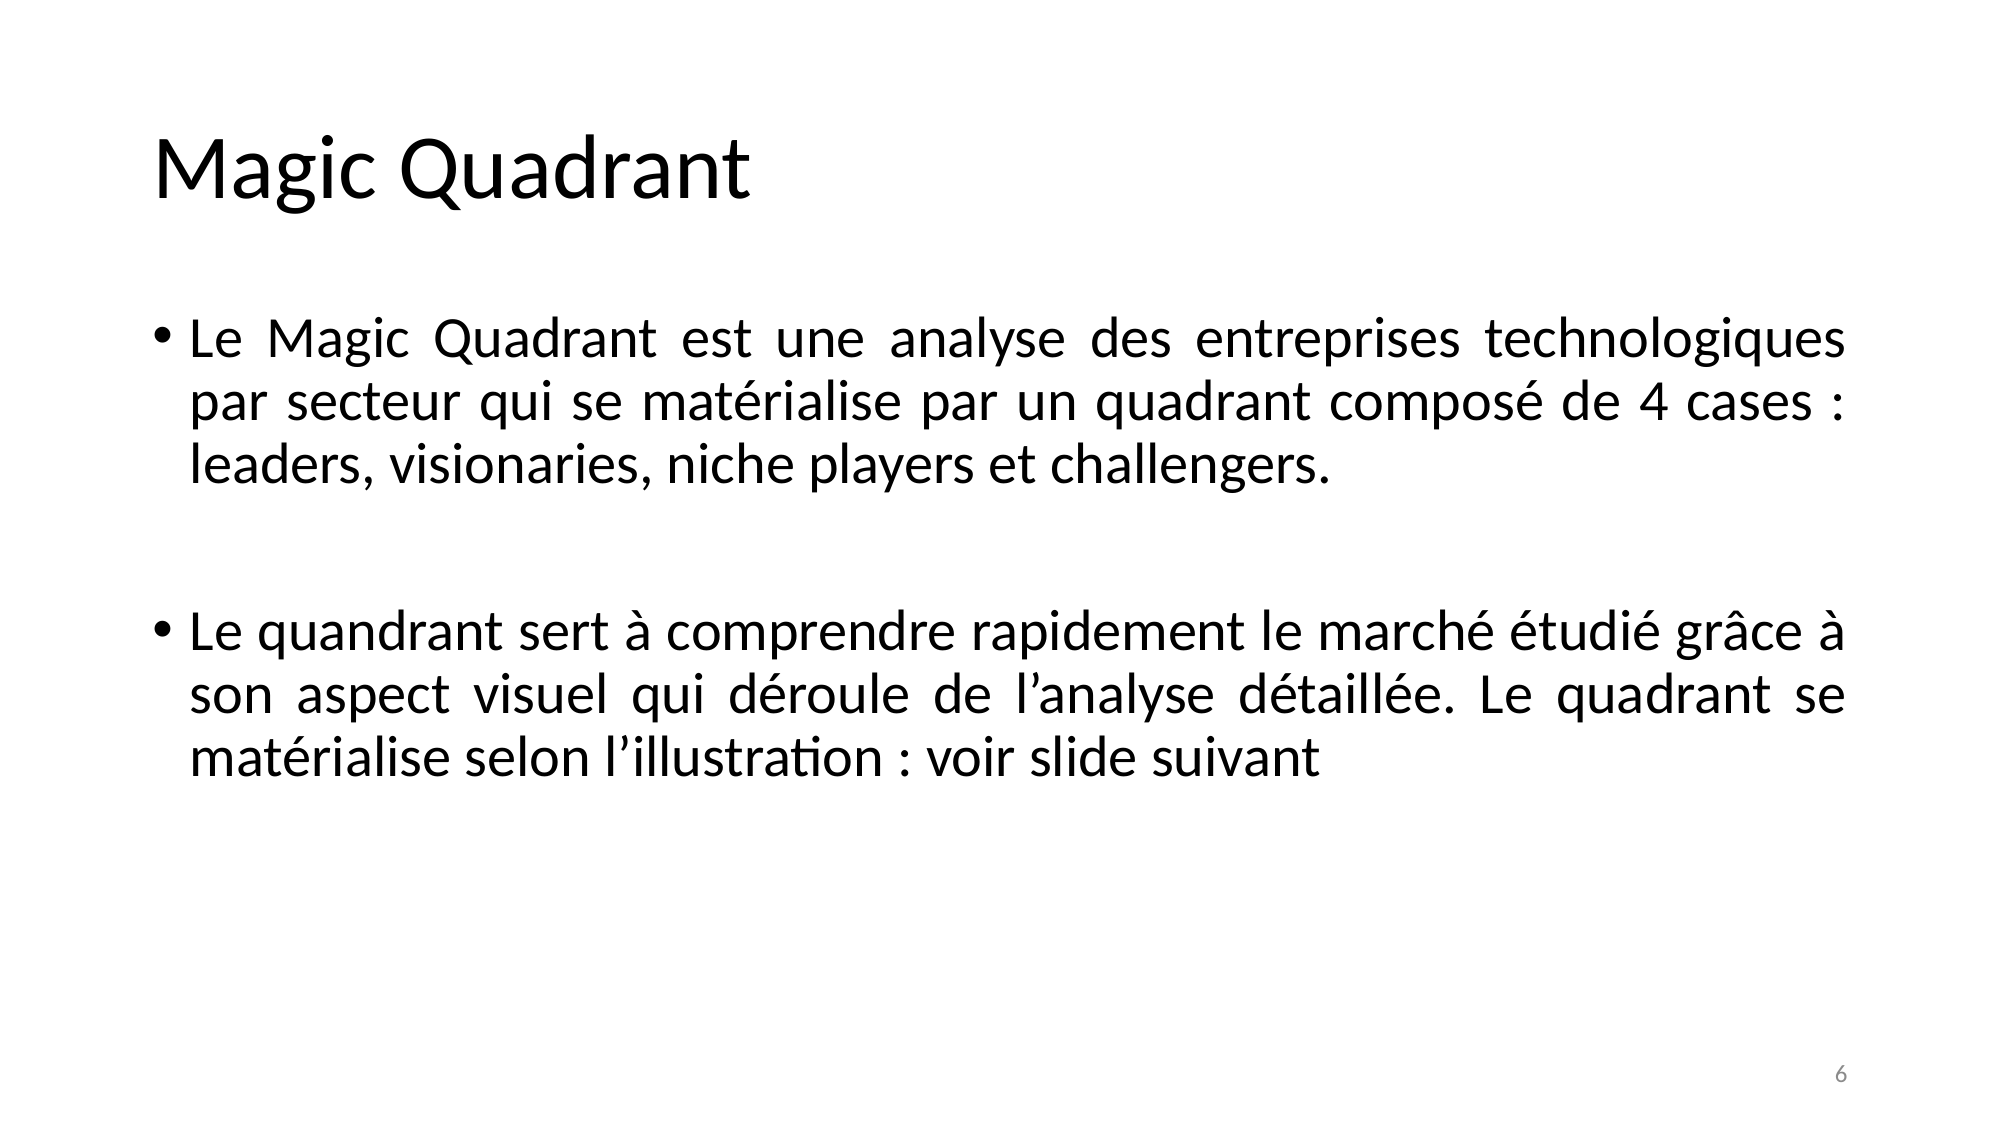

# Magic Quadrant
Le Magic Quadrant est une analyse des entreprises technologiques par secteur qui se matérialise par un quadrant composé de 4 cases : leaders, visionaries, niche players et challengers.

Le quandrant sert à comprendre rapidement le marché étudié grâce à son aspect visuel qui déroule de l’analyse détaillée. Le quadrant se matérialise selon l’illustration : voir slide suivant

6